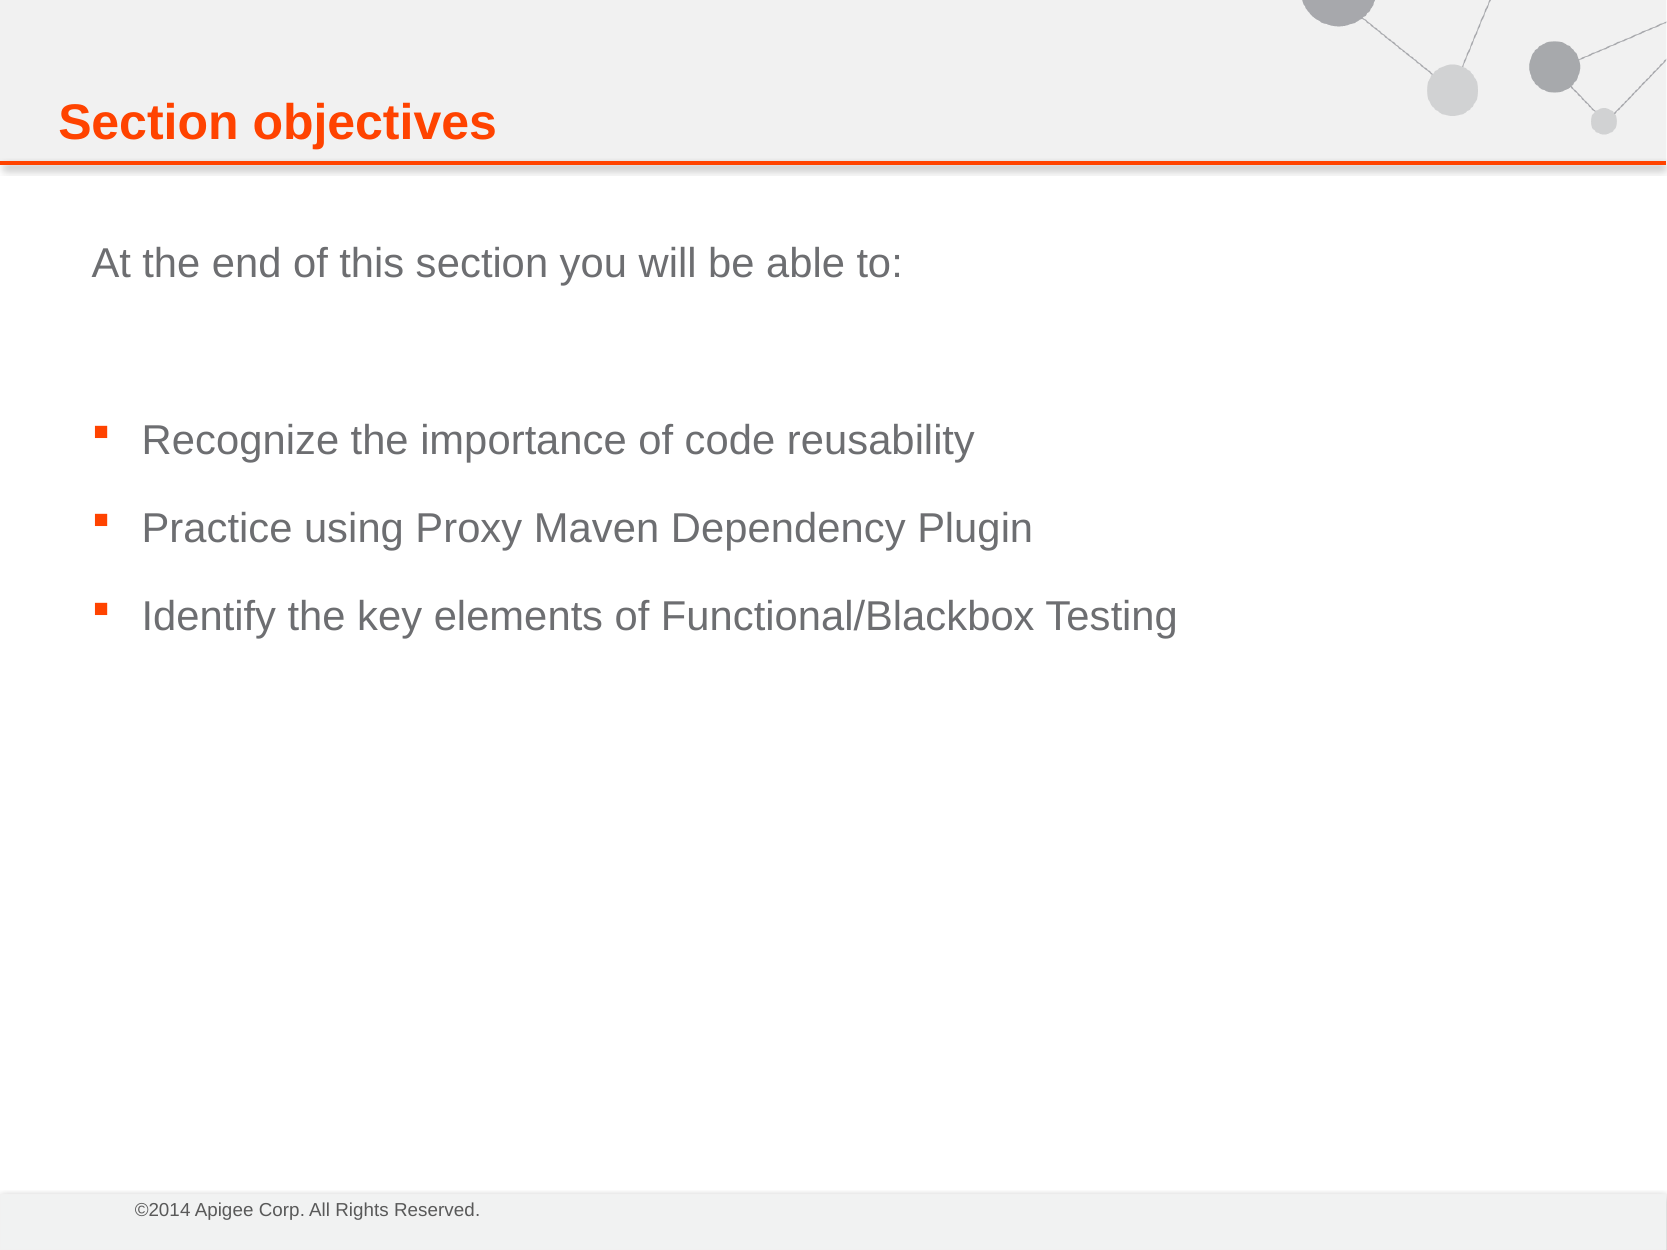

# Section objectives
At the end of this section you will be able to:

Recognize the importance of code reusability
Practice using Proxy Maven Dependency Plugin
Identify the key elements of Functional/Blackbox Testing